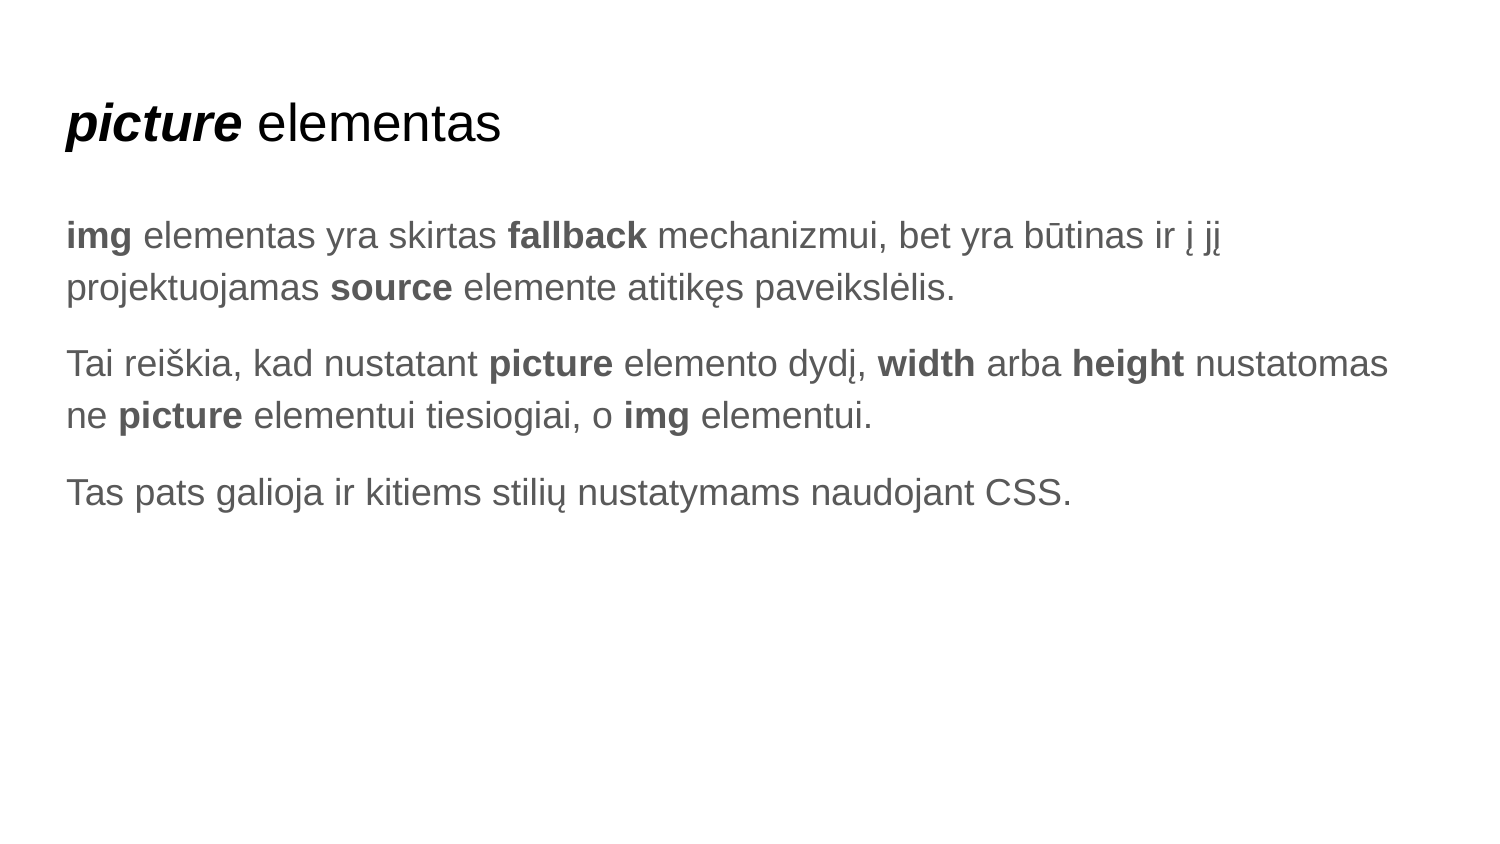

# picture elementas
img elementas yra skirtas fallback mechanizmui, bet yra būtinas ir į jį projektuojamas source elemente atitikęs paveikslėlis.
Tai reiškia, kad nustatant picture elemento dydį, width arba height nustatomas ne picture elementui tiesiogiai, o img elementui.
Tas pats galioja ir kitiems stilių nustatymams naudojant CSS.